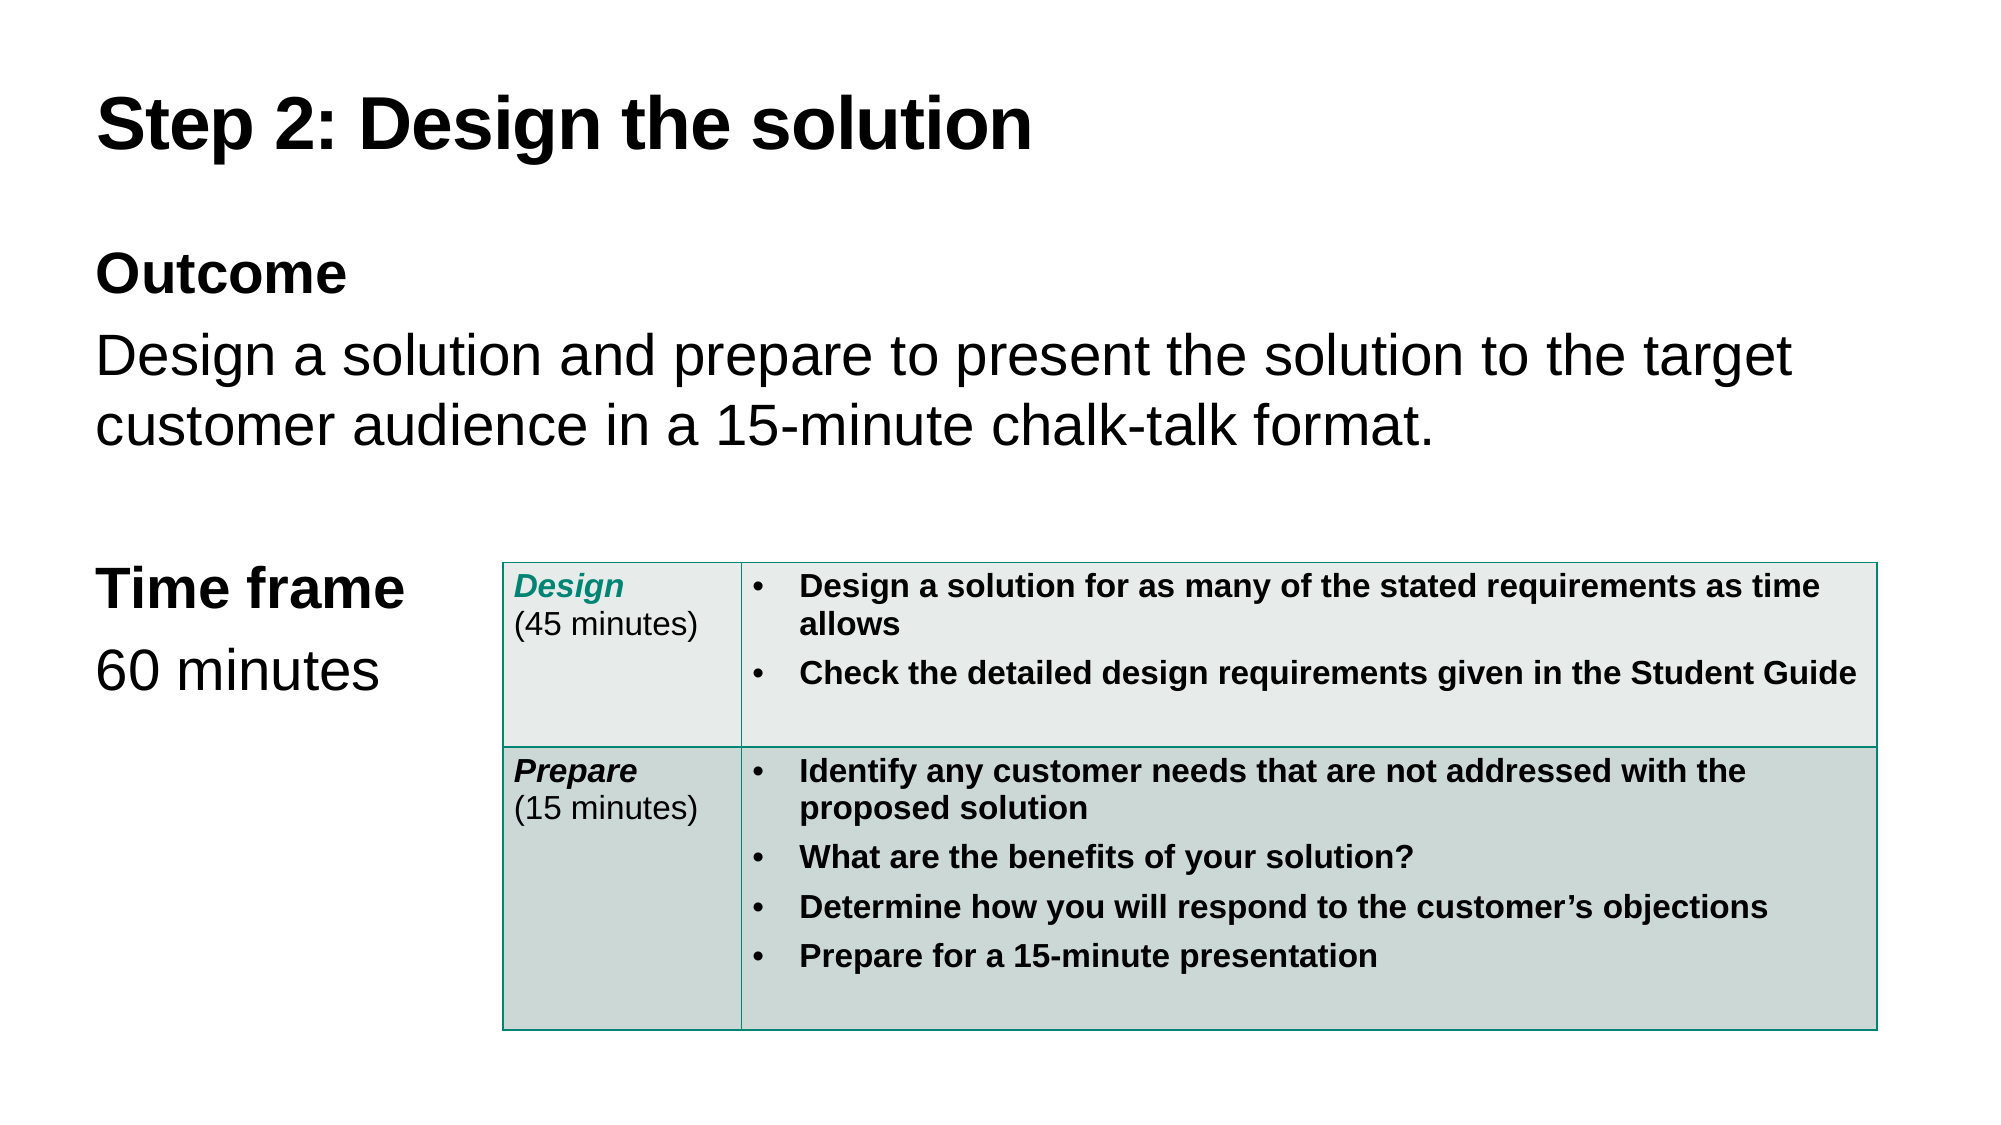

# Step 2: Design the solution
Outcome
Design a solution and prepare to present the solution to the target customer audience in a 15-minute chalk-talk format.

Time frame
60 minutes
| Design (45 minutes) | Design a solution for as many of the stated requirements as time allows Check the detailed design requirements given in the Student Guide |
| --- | --- |
| Prepare (15 minutes) | Identify any customer needs that are not addressed with the proposed solution What are the benefits of your solution? Determine how you will respond to the customer’s objections Prepare for a 15-minute presentation |